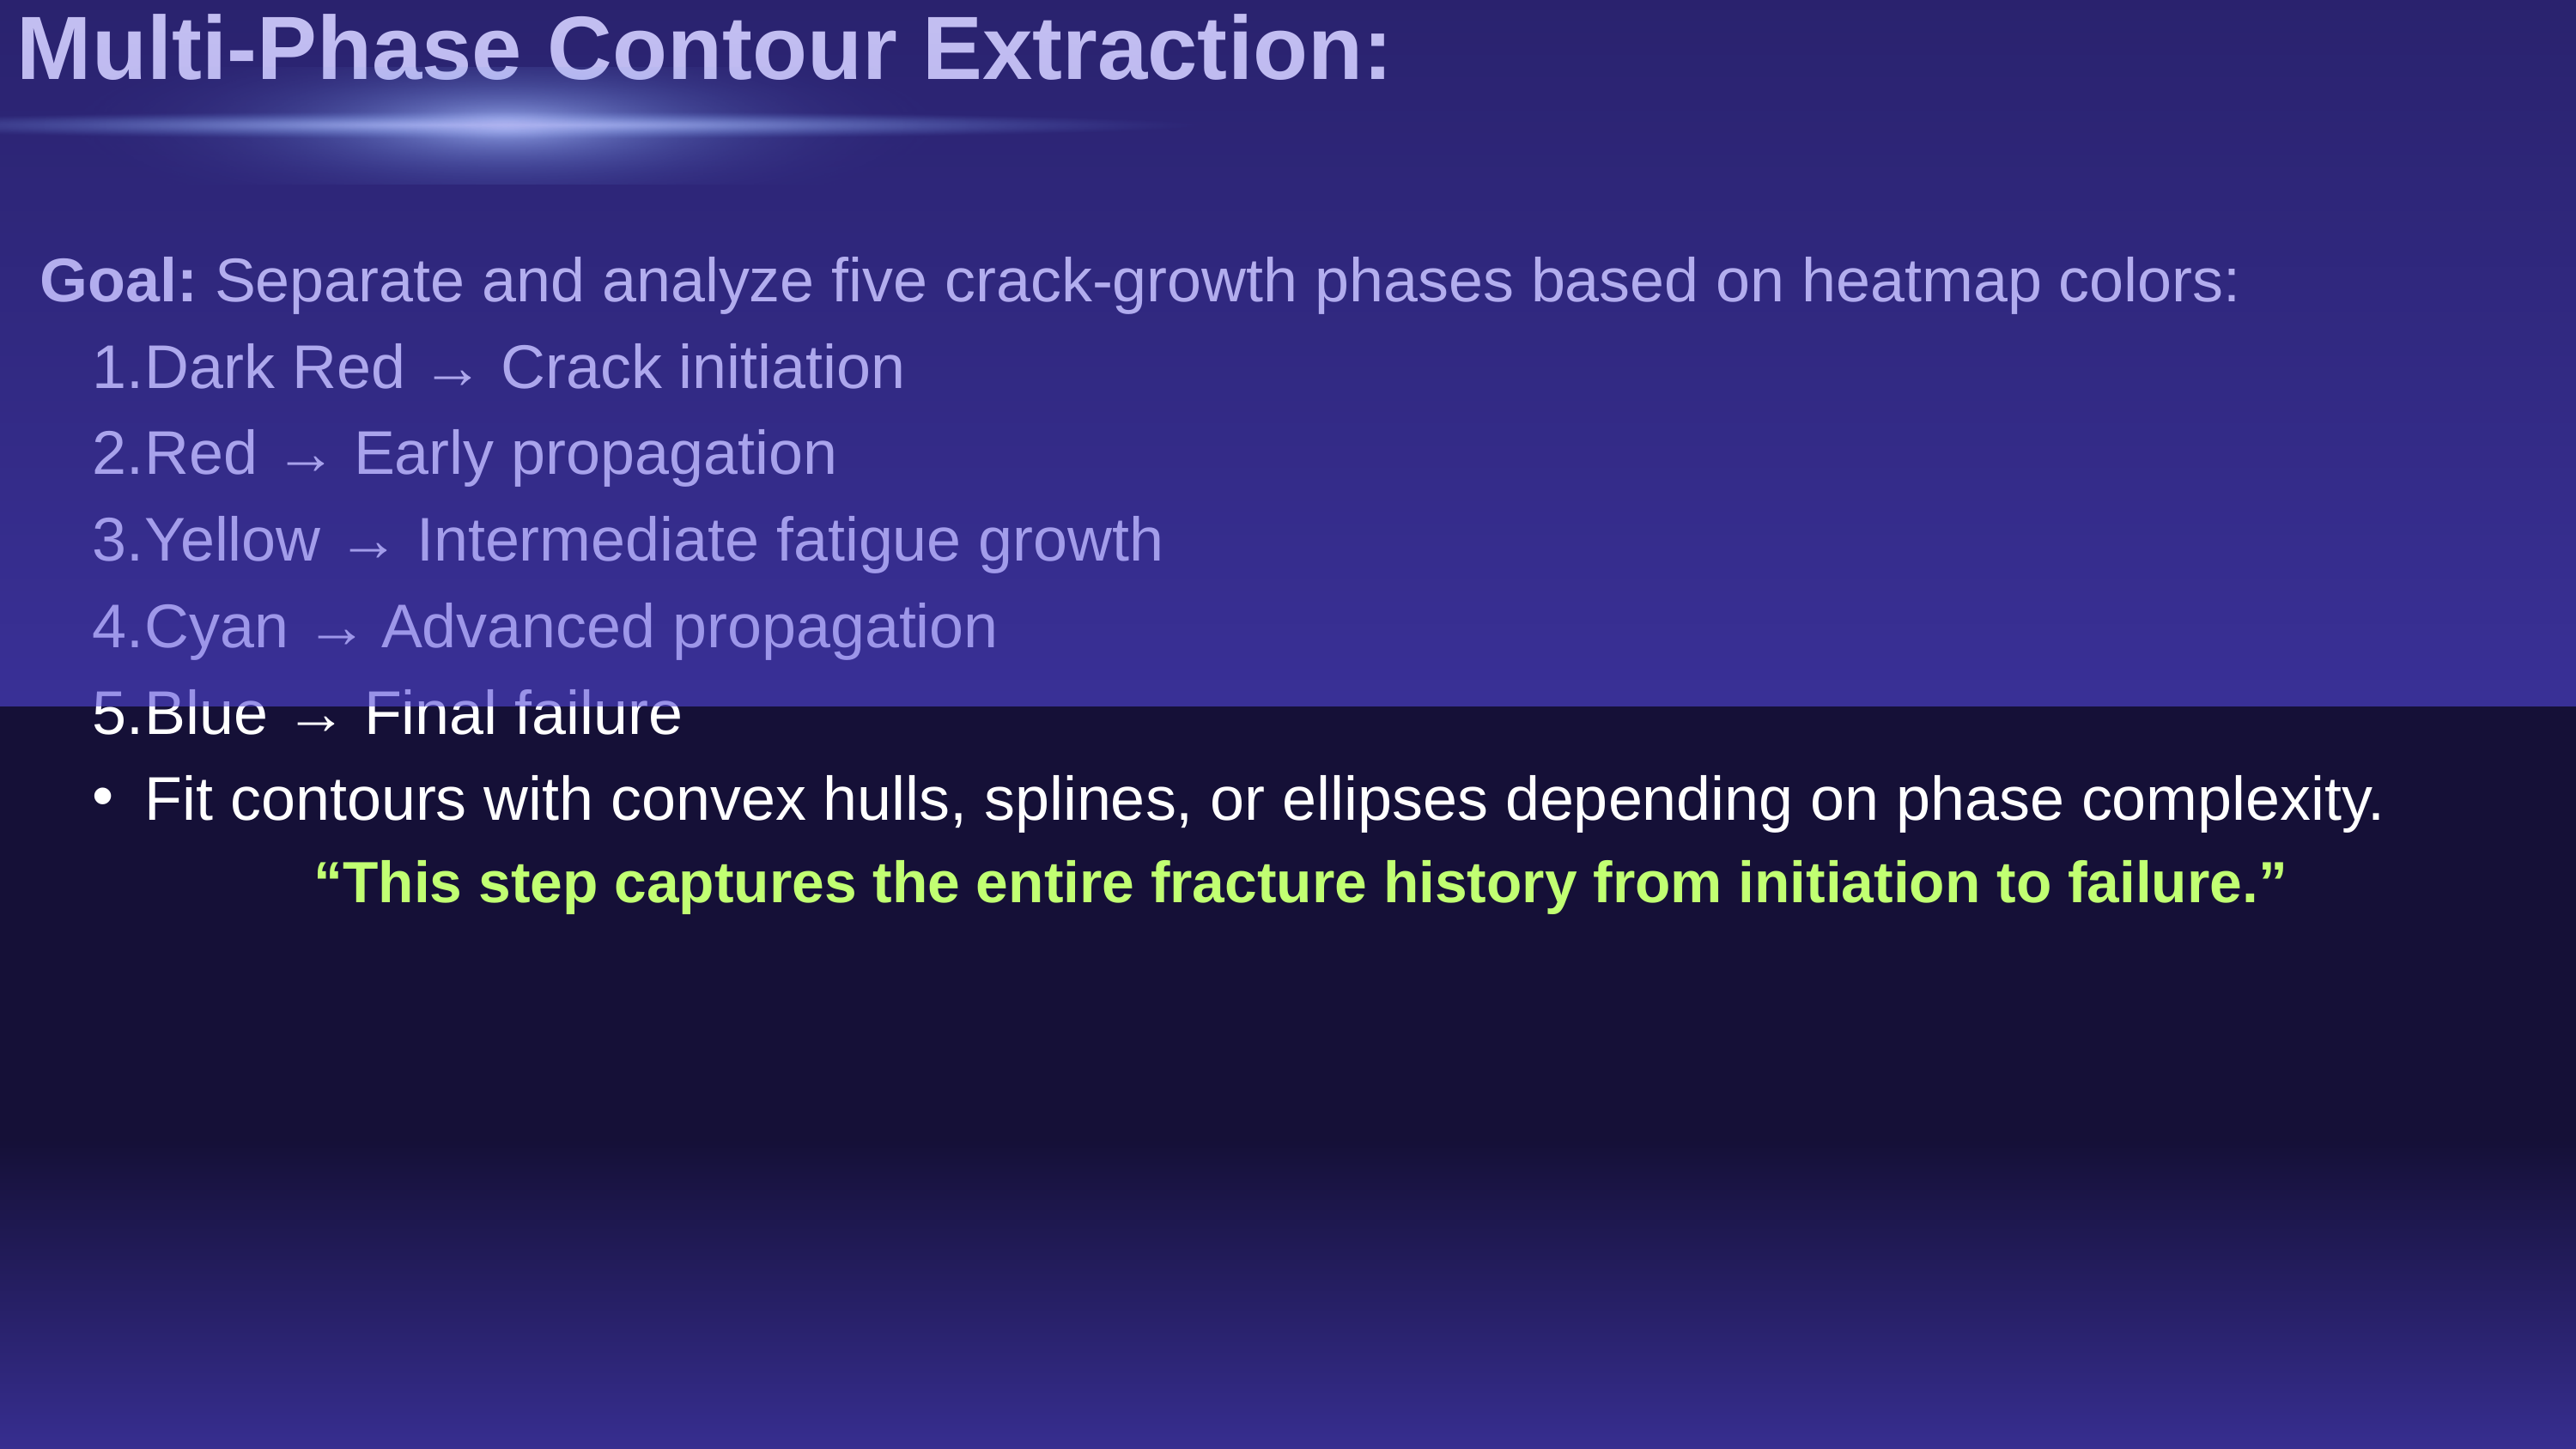

Multi-Phase Contour Extraction:

Goal: Separate and analyze five crack-growth phases based on heatmap colors:
Dark Red → Crack initiation
Red → Early propagation
Yellow → Intermediate fatigue growth
Cyan → Advanced propagation
Blue → Final failure
Fit contours with convex hulls, splines, or ellipses depending on phase complexity.
                 “This step captures the entire fracture history from initiation to failure.”